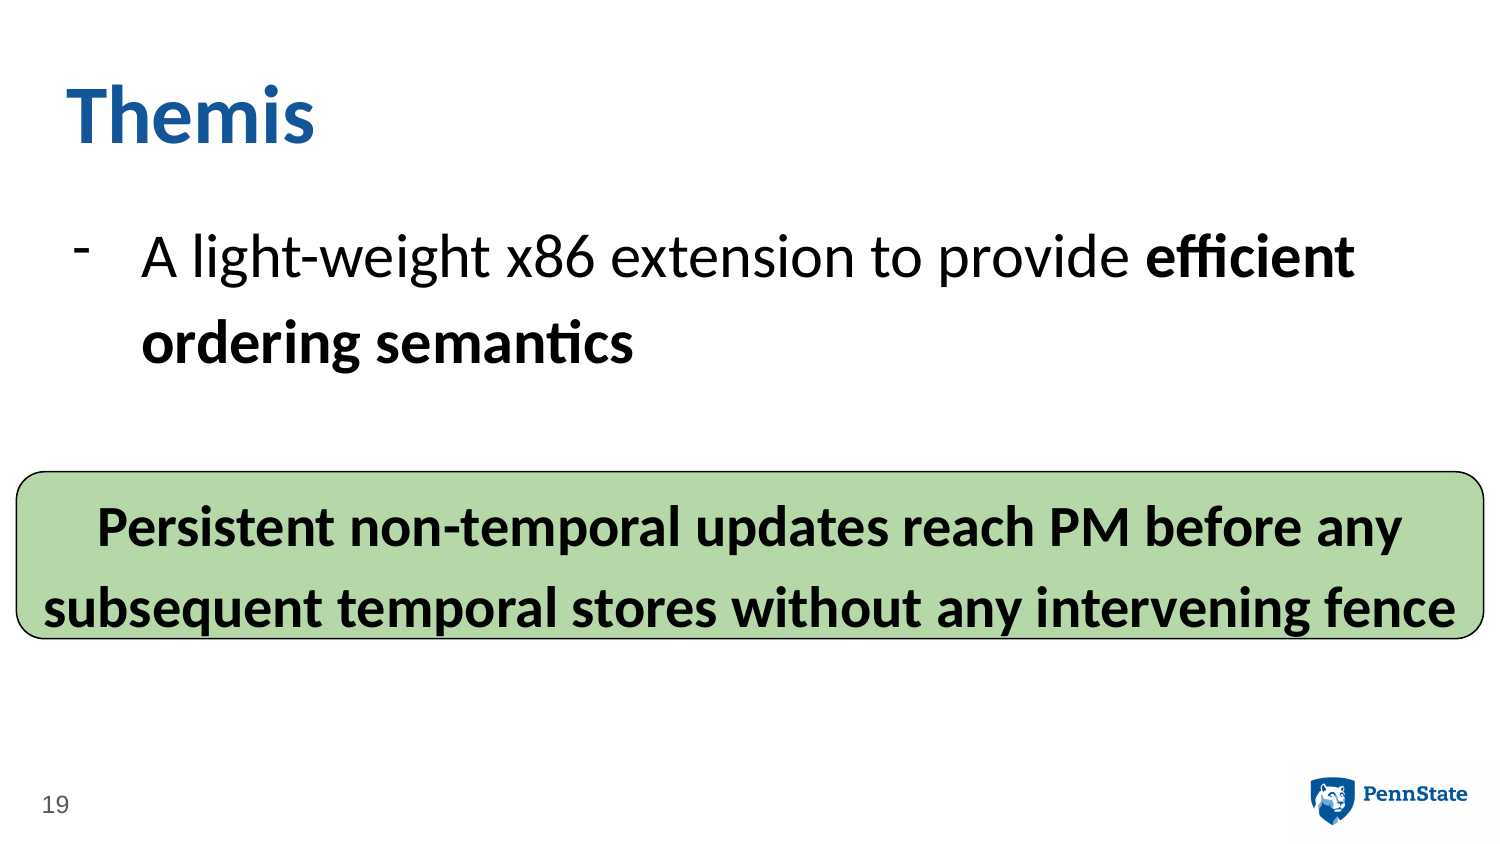

# Themis
A light-weight x86 extension to provide efficient ordering semantics
Persistent non-temporal updates reach PM before any subsequent temporal stores without any intervening fence

19